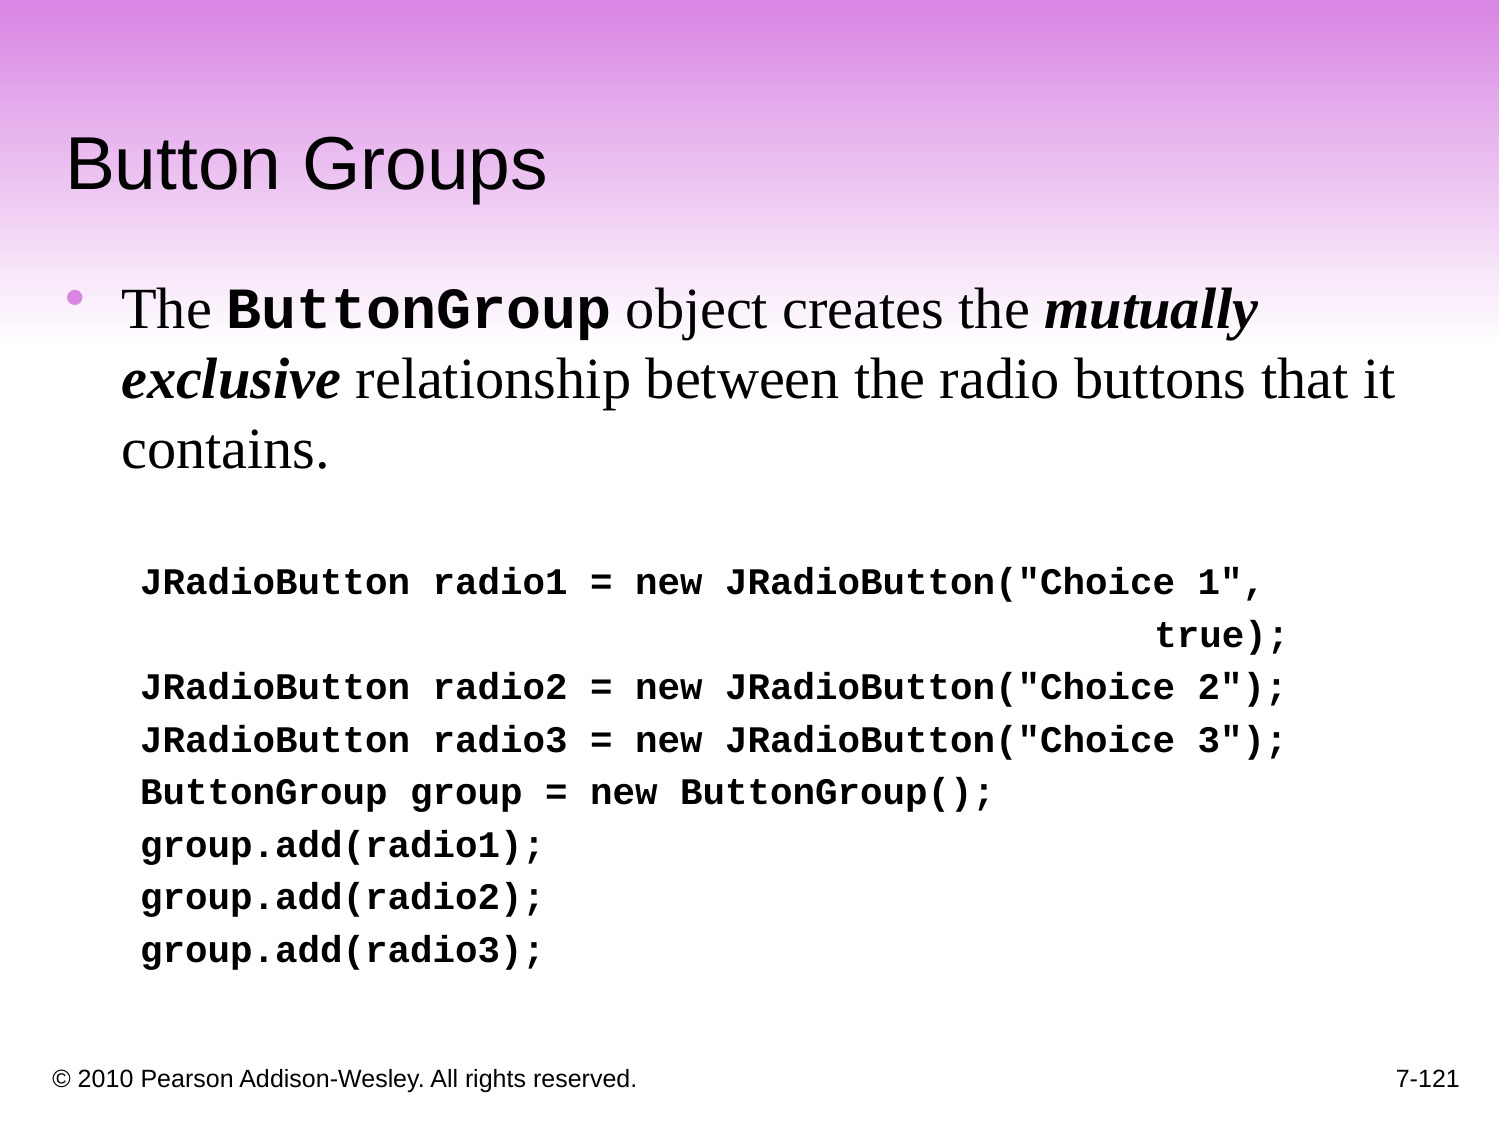

Button Groups
The ButtonGroup object creates the mutually exclusive relationship between the radio buttons that it contains.
JRadioButton radio1 = new JRadioButton("Choice 1",
							   true);
JRadioButton radio2 = new JRadioButton("Choice 2");
JRadioButton radio3 = new JRadioButton("Choice 3");
ButtonGroup group = new ButtonGroup();
group.add(radio1);
group.add(radio2);
group.add(radio3);
7-121